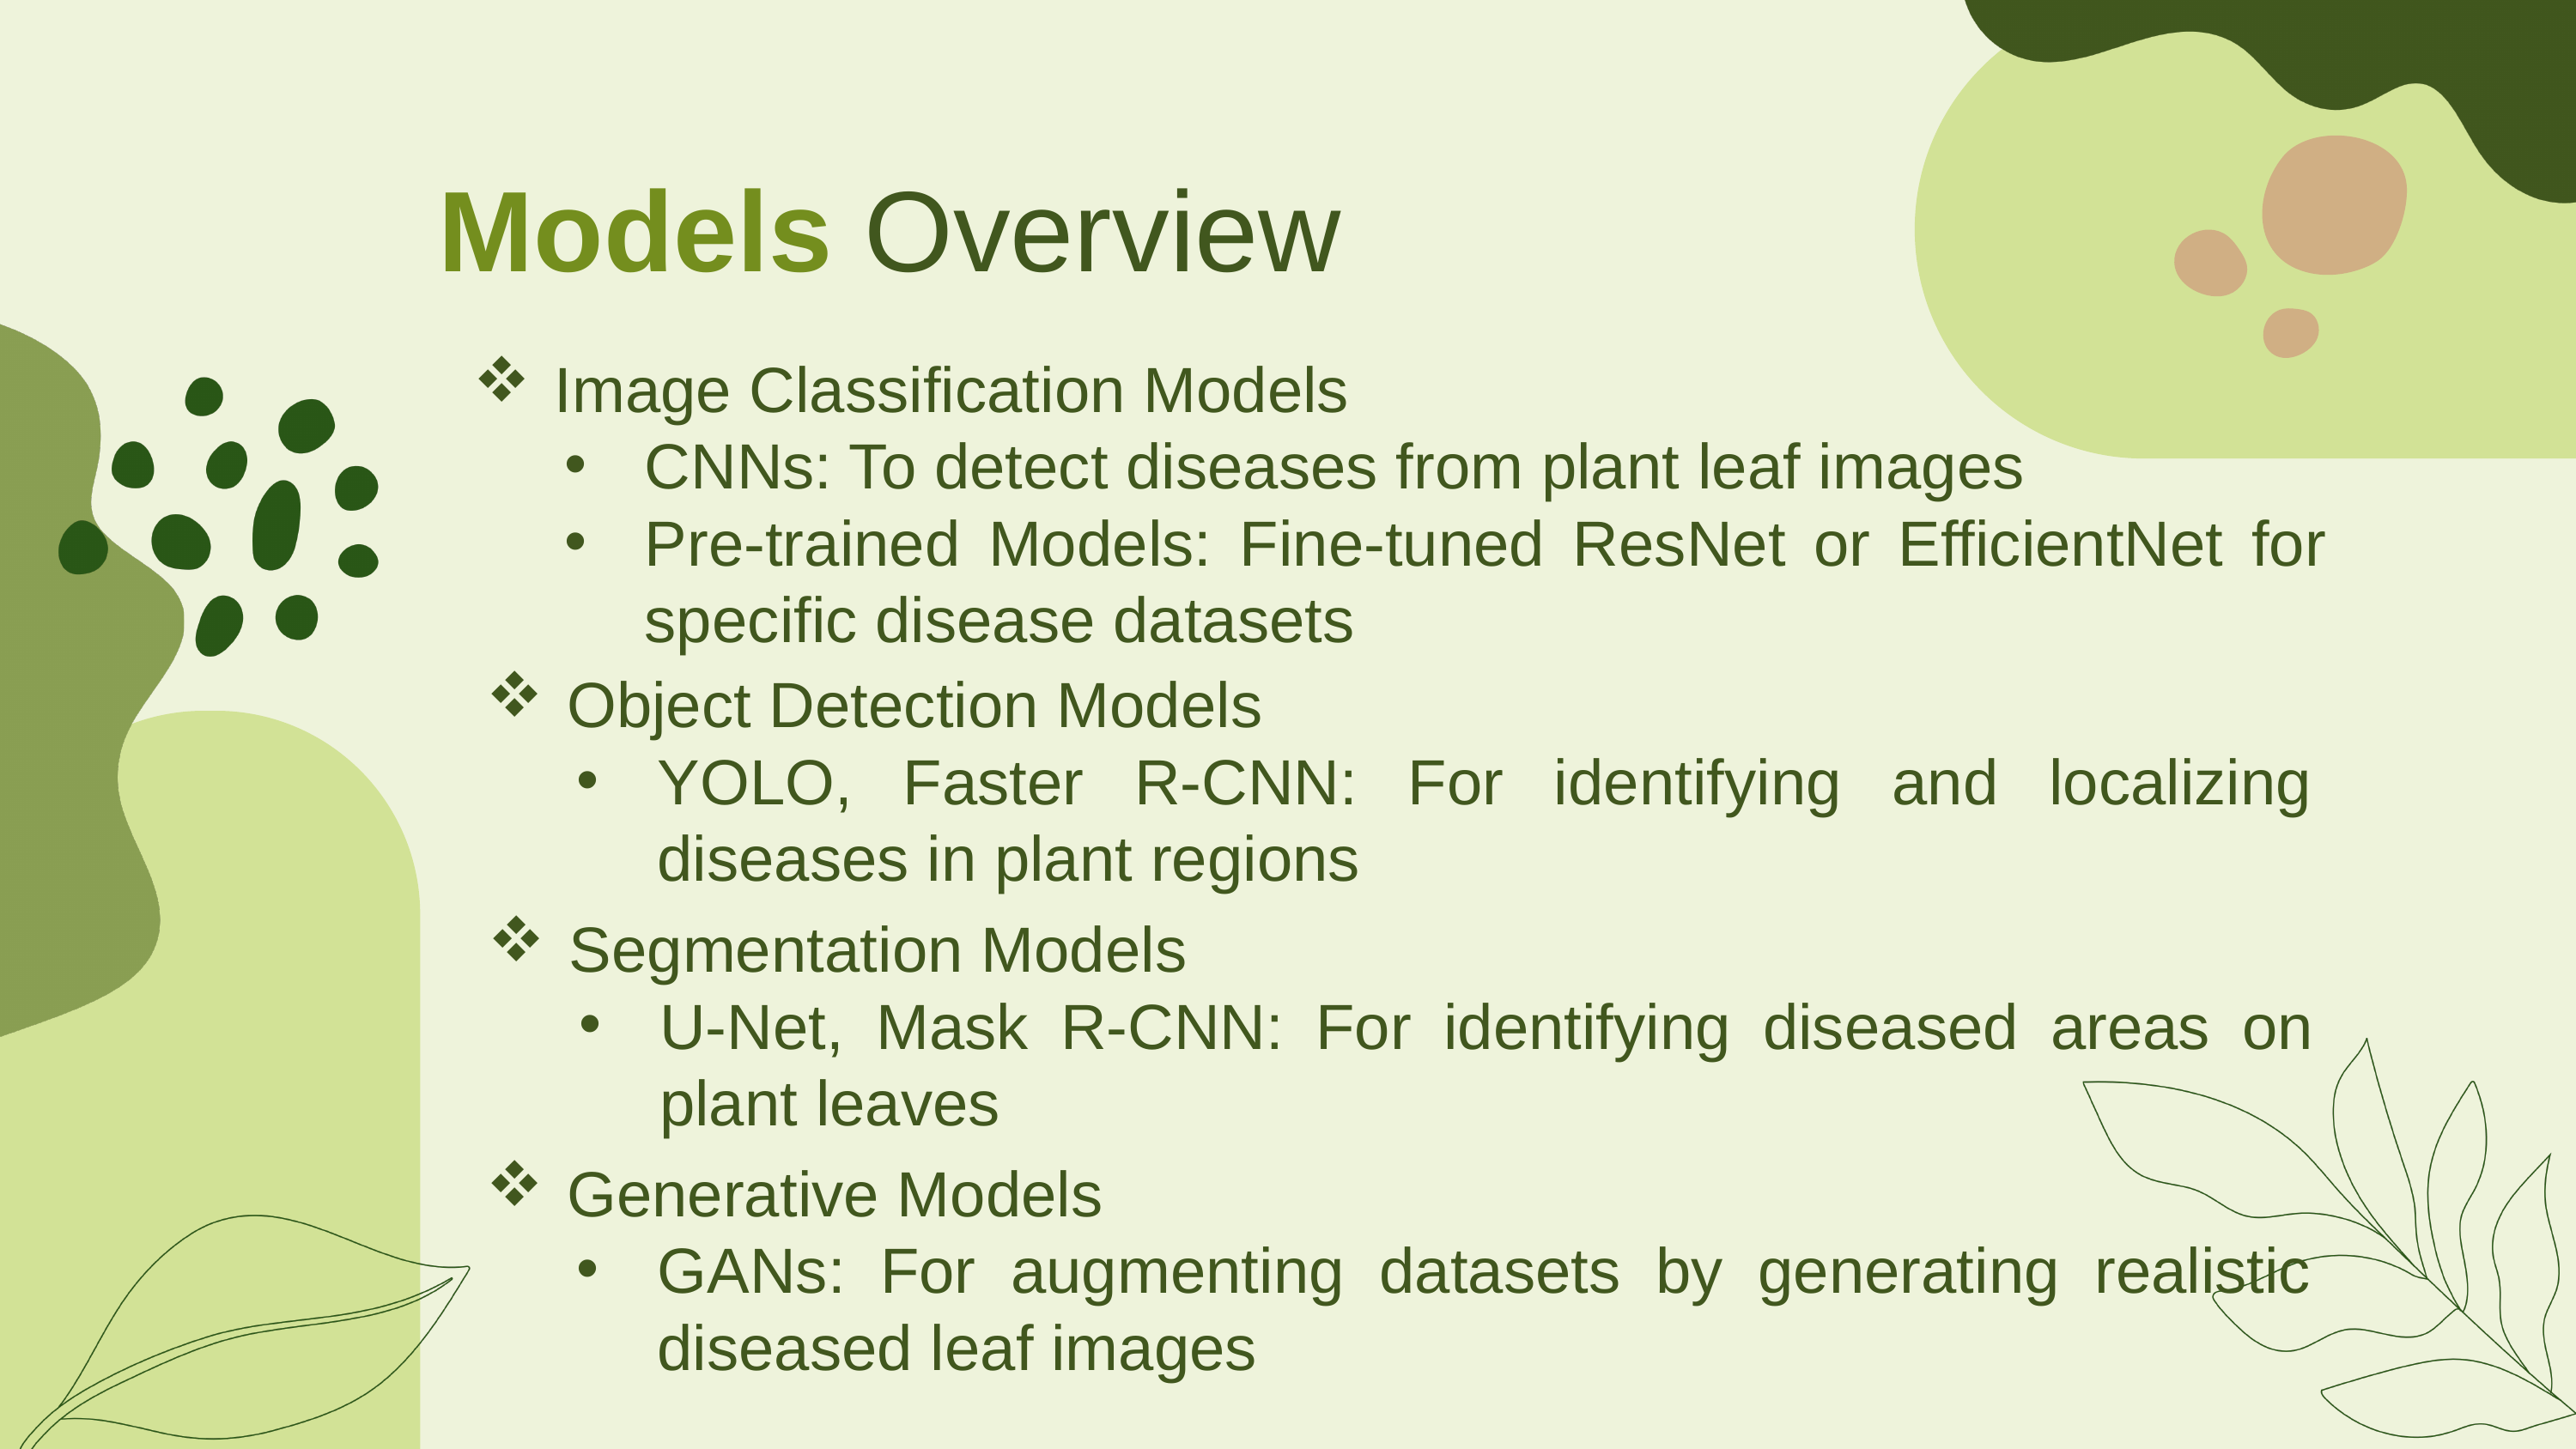

Models Overview

Image Classification Models
CNNs: To detect diseases from plant leaf images
Pre-trained Models: Fine-tuned ResNet or EfficientNet for specific disease datasets

Object Detection Models
YOLO, Faster R-CNN: For identifying and localizing diseases in plant regions

Segmentation Models
U-Net, Mask R-CNN: For identifying diseased areas on plant leaves

Generative Models
GANs: For augmenting datasets by generating realistic diseased leaf images